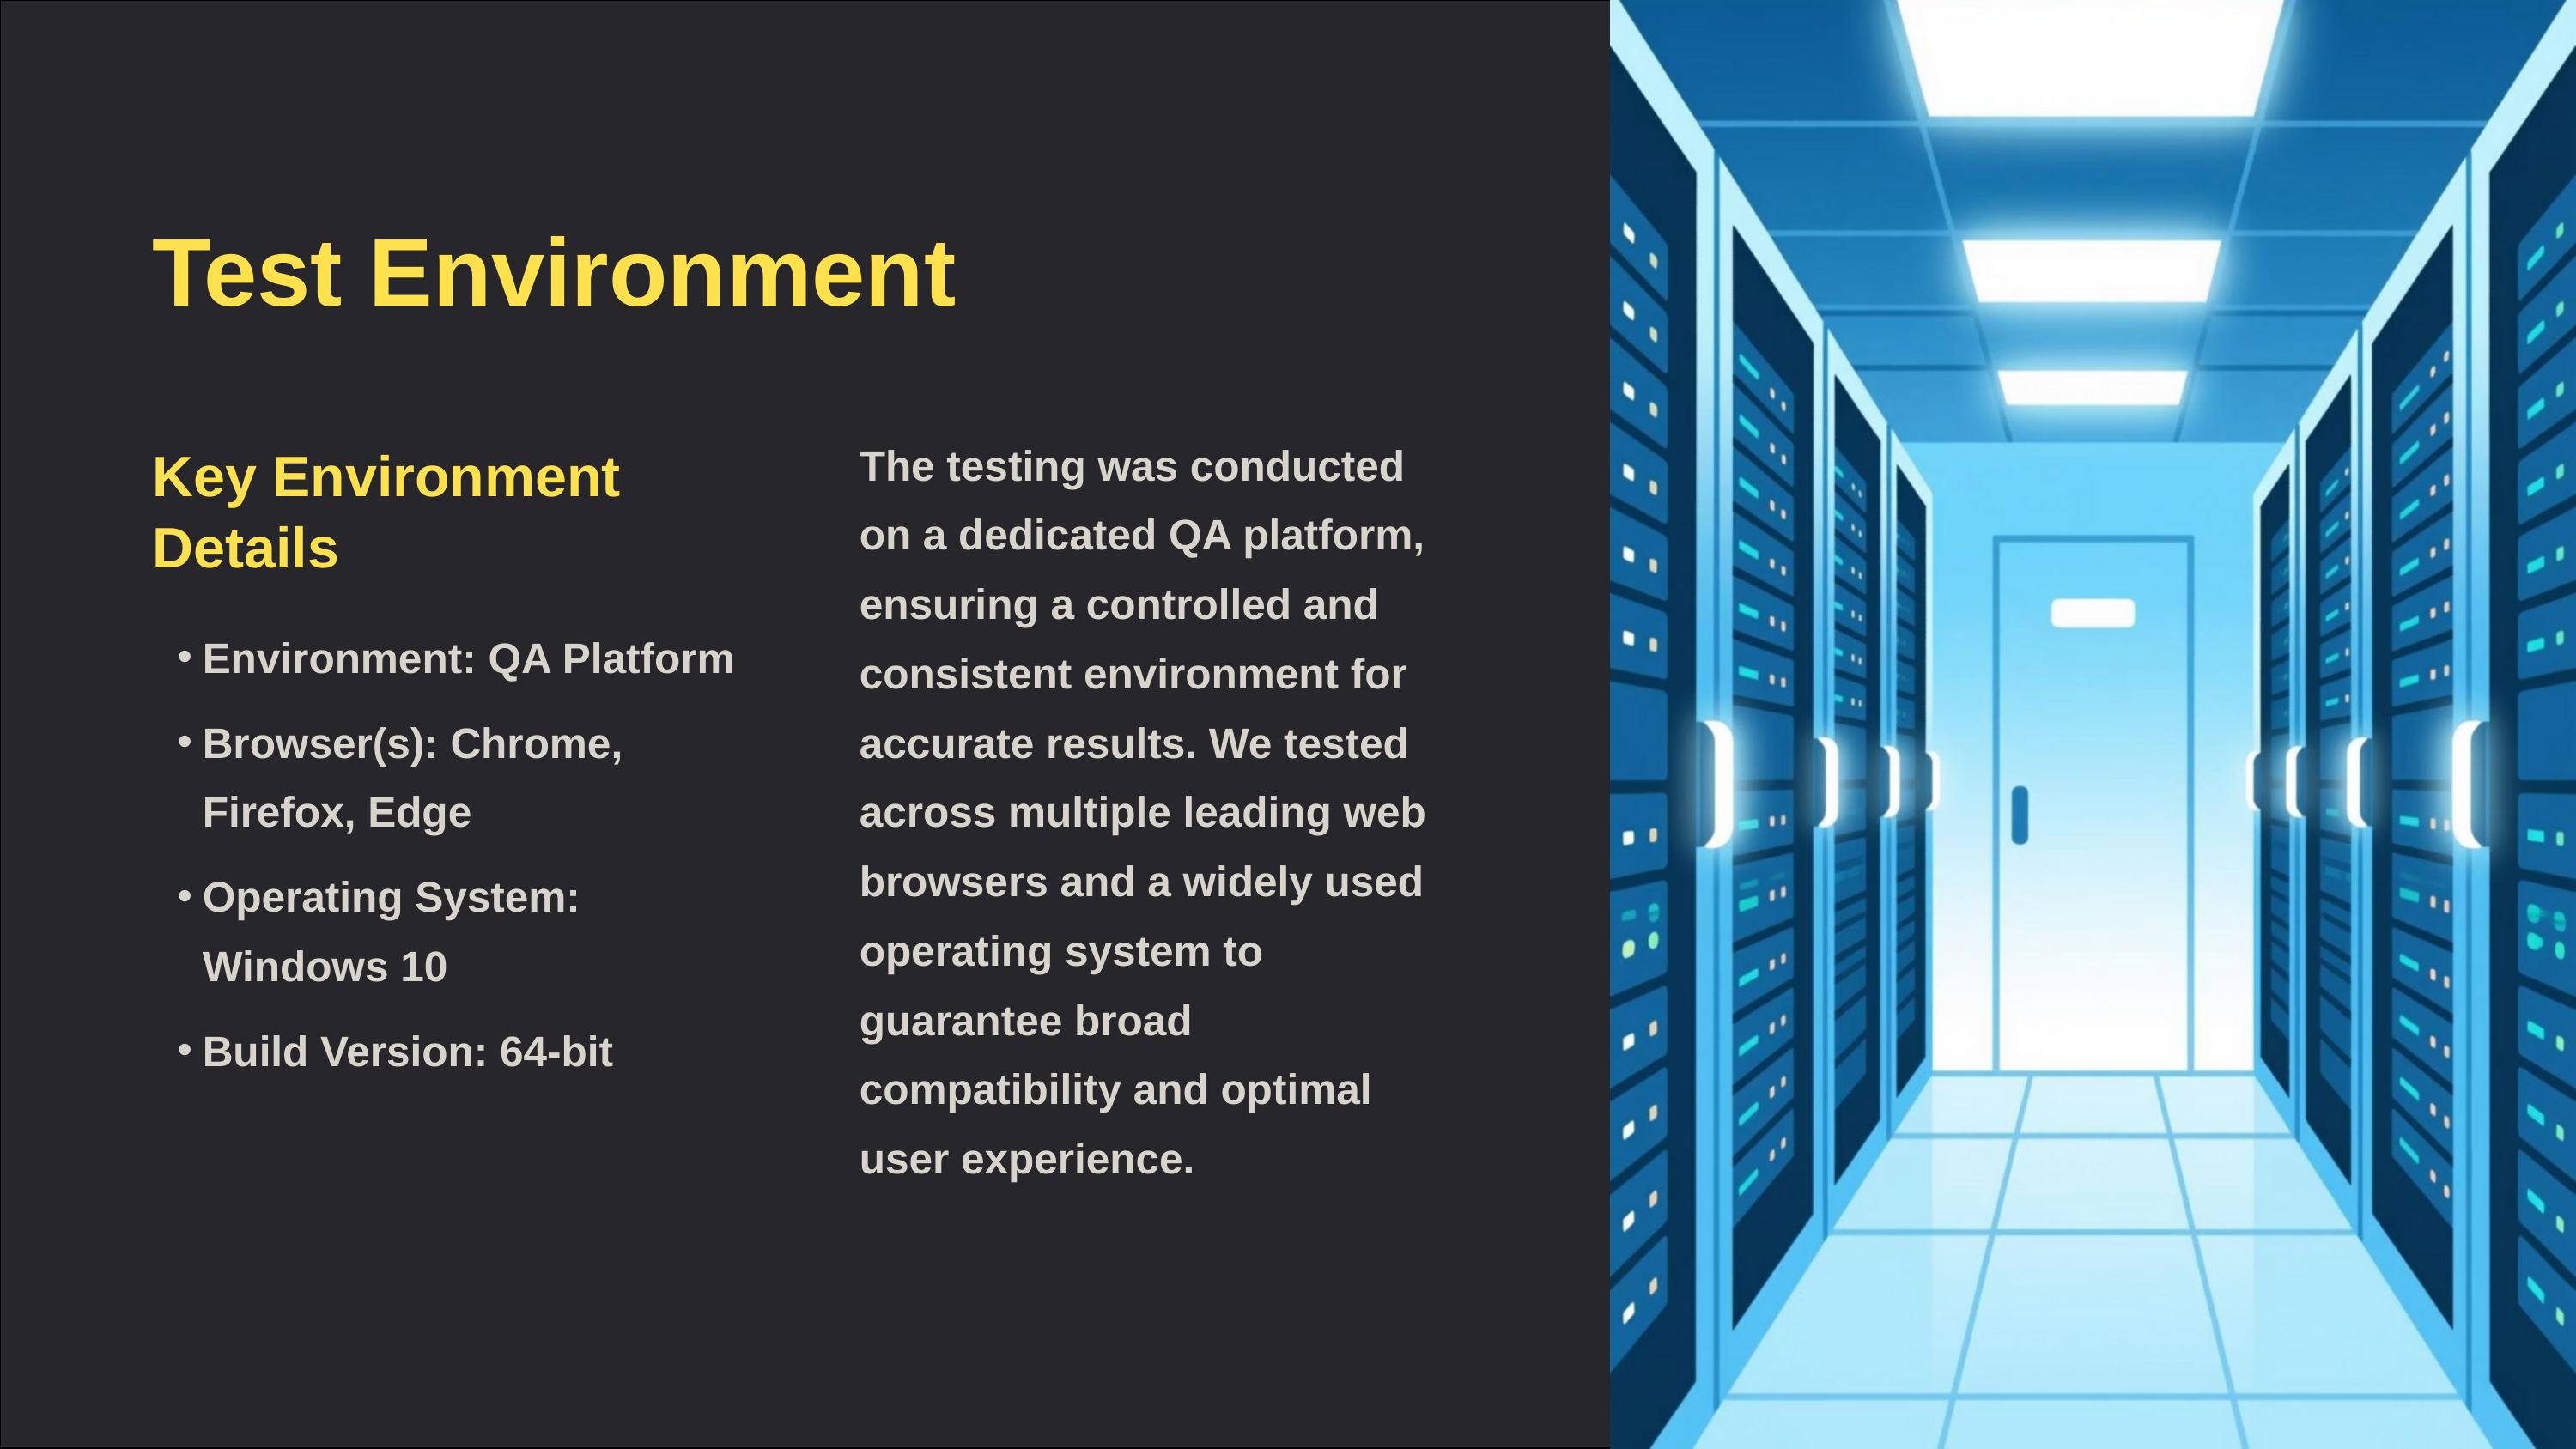

Test Environment
The testing was conducted on a dedicated QA platform, ensuring a controlled and consistent environment for accurate results. We tested across multiple leading web browsers and a widely used operating system to guarantee broad compatibility and optimal user experience.
Key Environment Details
Environment: QA Platform
Browser(s): Chrome, Firefox, Edge
Operating System: Windows 10
Build Version: 64-bit